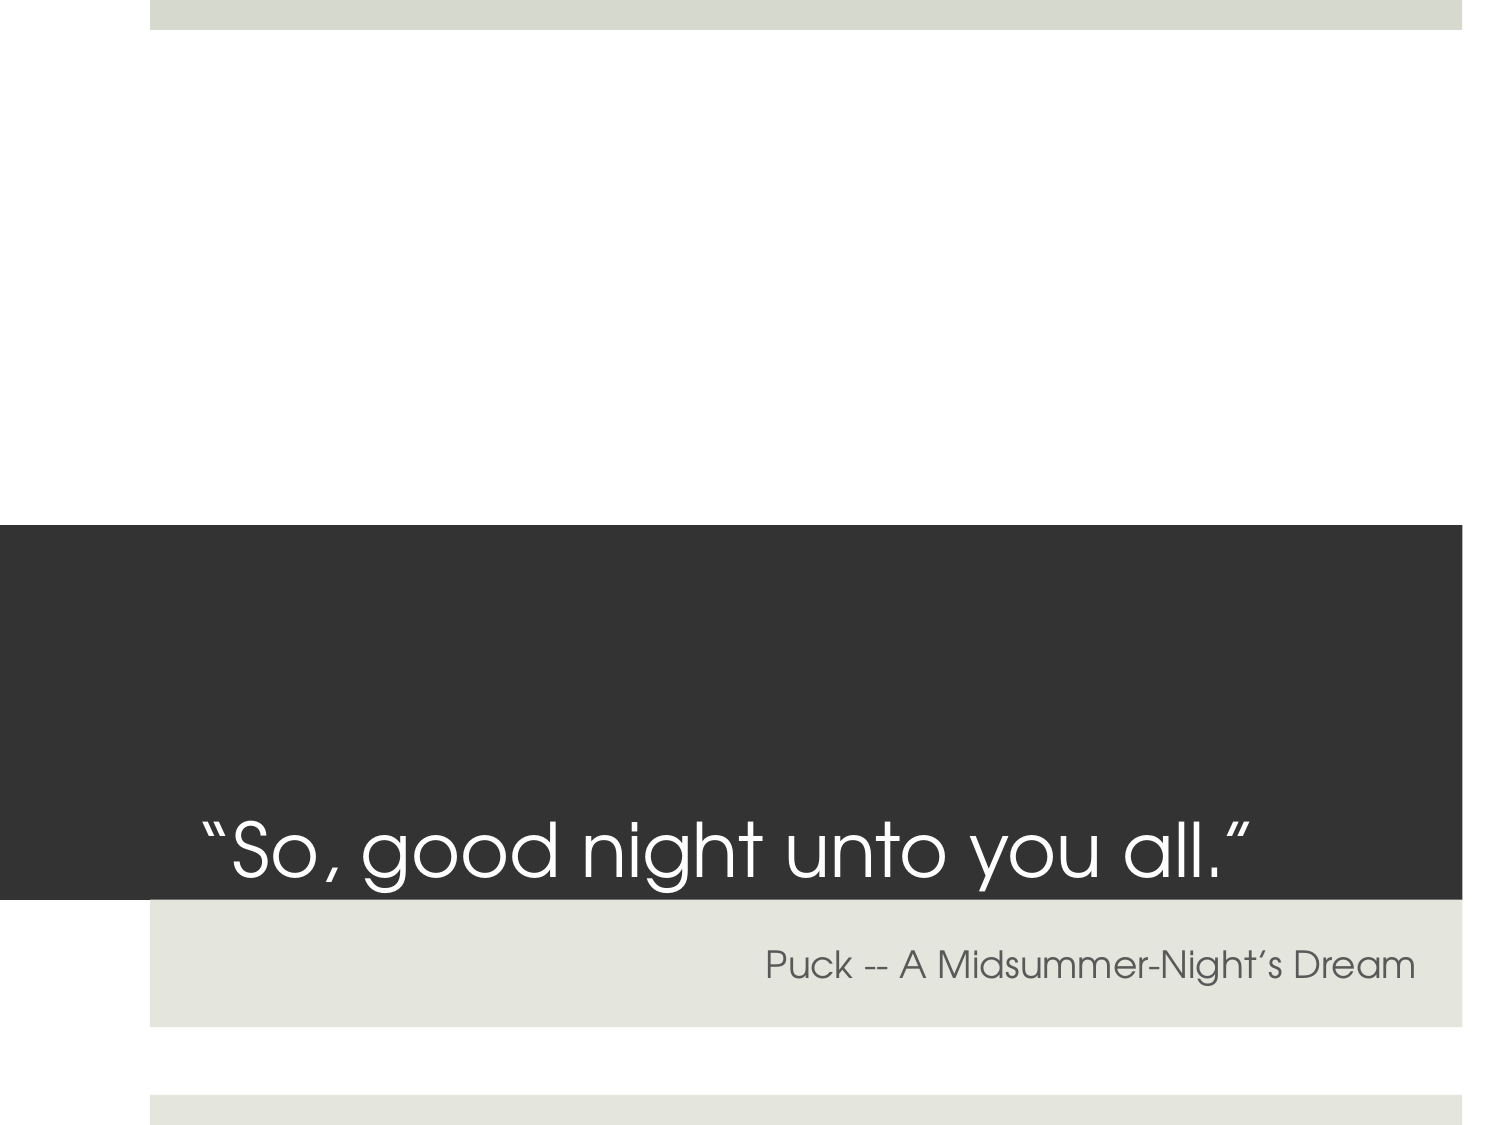

# “So, good night unto you all.”
Puck -- A Midsummer-Night’s Dream